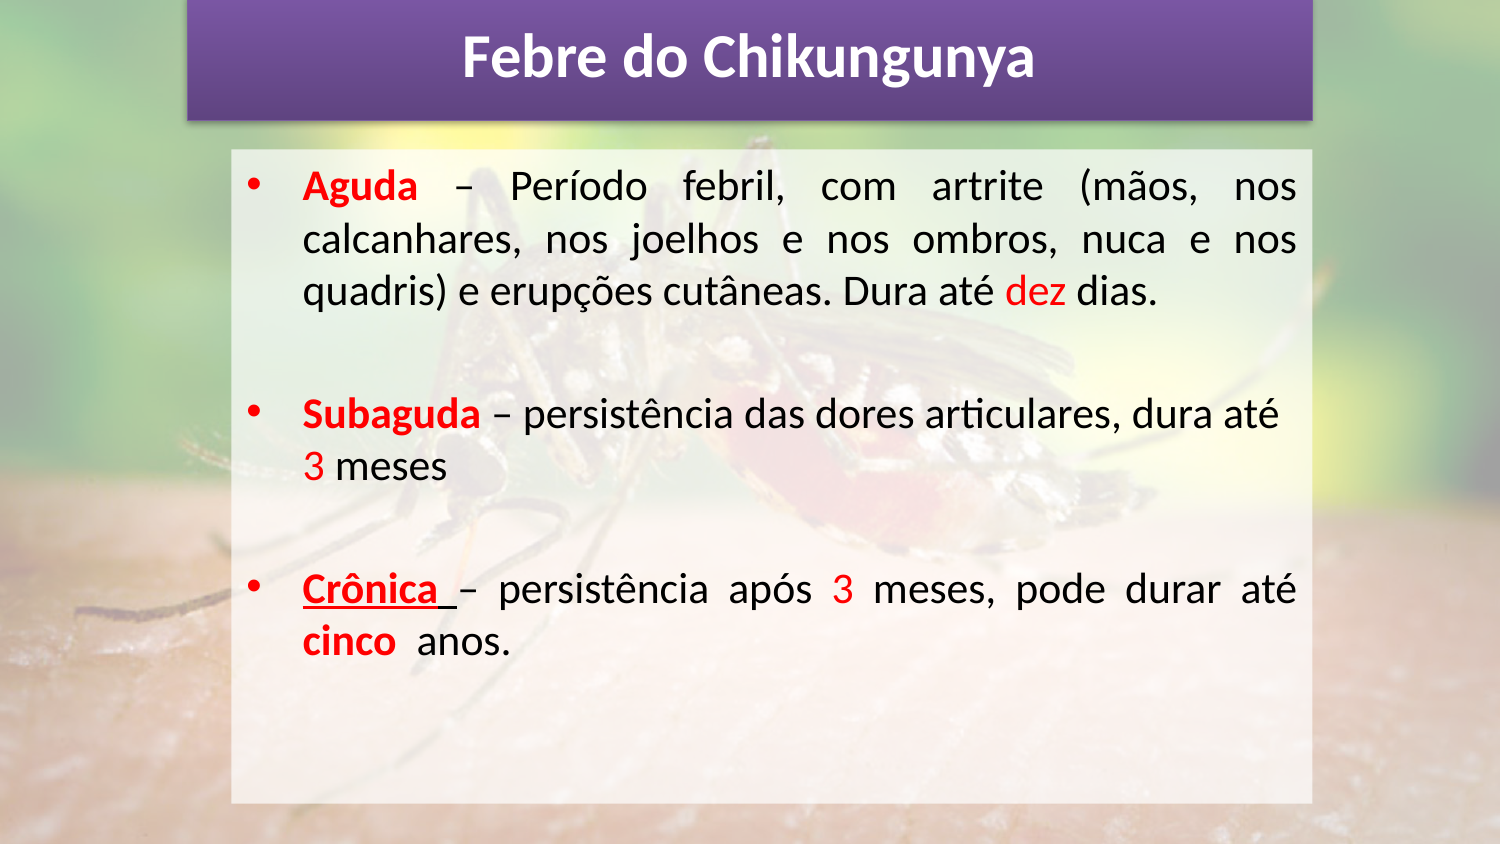

Febre do Chikungunya
Aguda – Período febril, com artrite (mãos, nos calcanhares, nos joelhos e nos ombros, nuca e nos quadris) e erupções cutâneas. Dura até dez dias.

Subaguda – persistência das dores articulares, dura até 3 meses

Crônica – persistência após 3 meses, pode durar até cinco  anos.